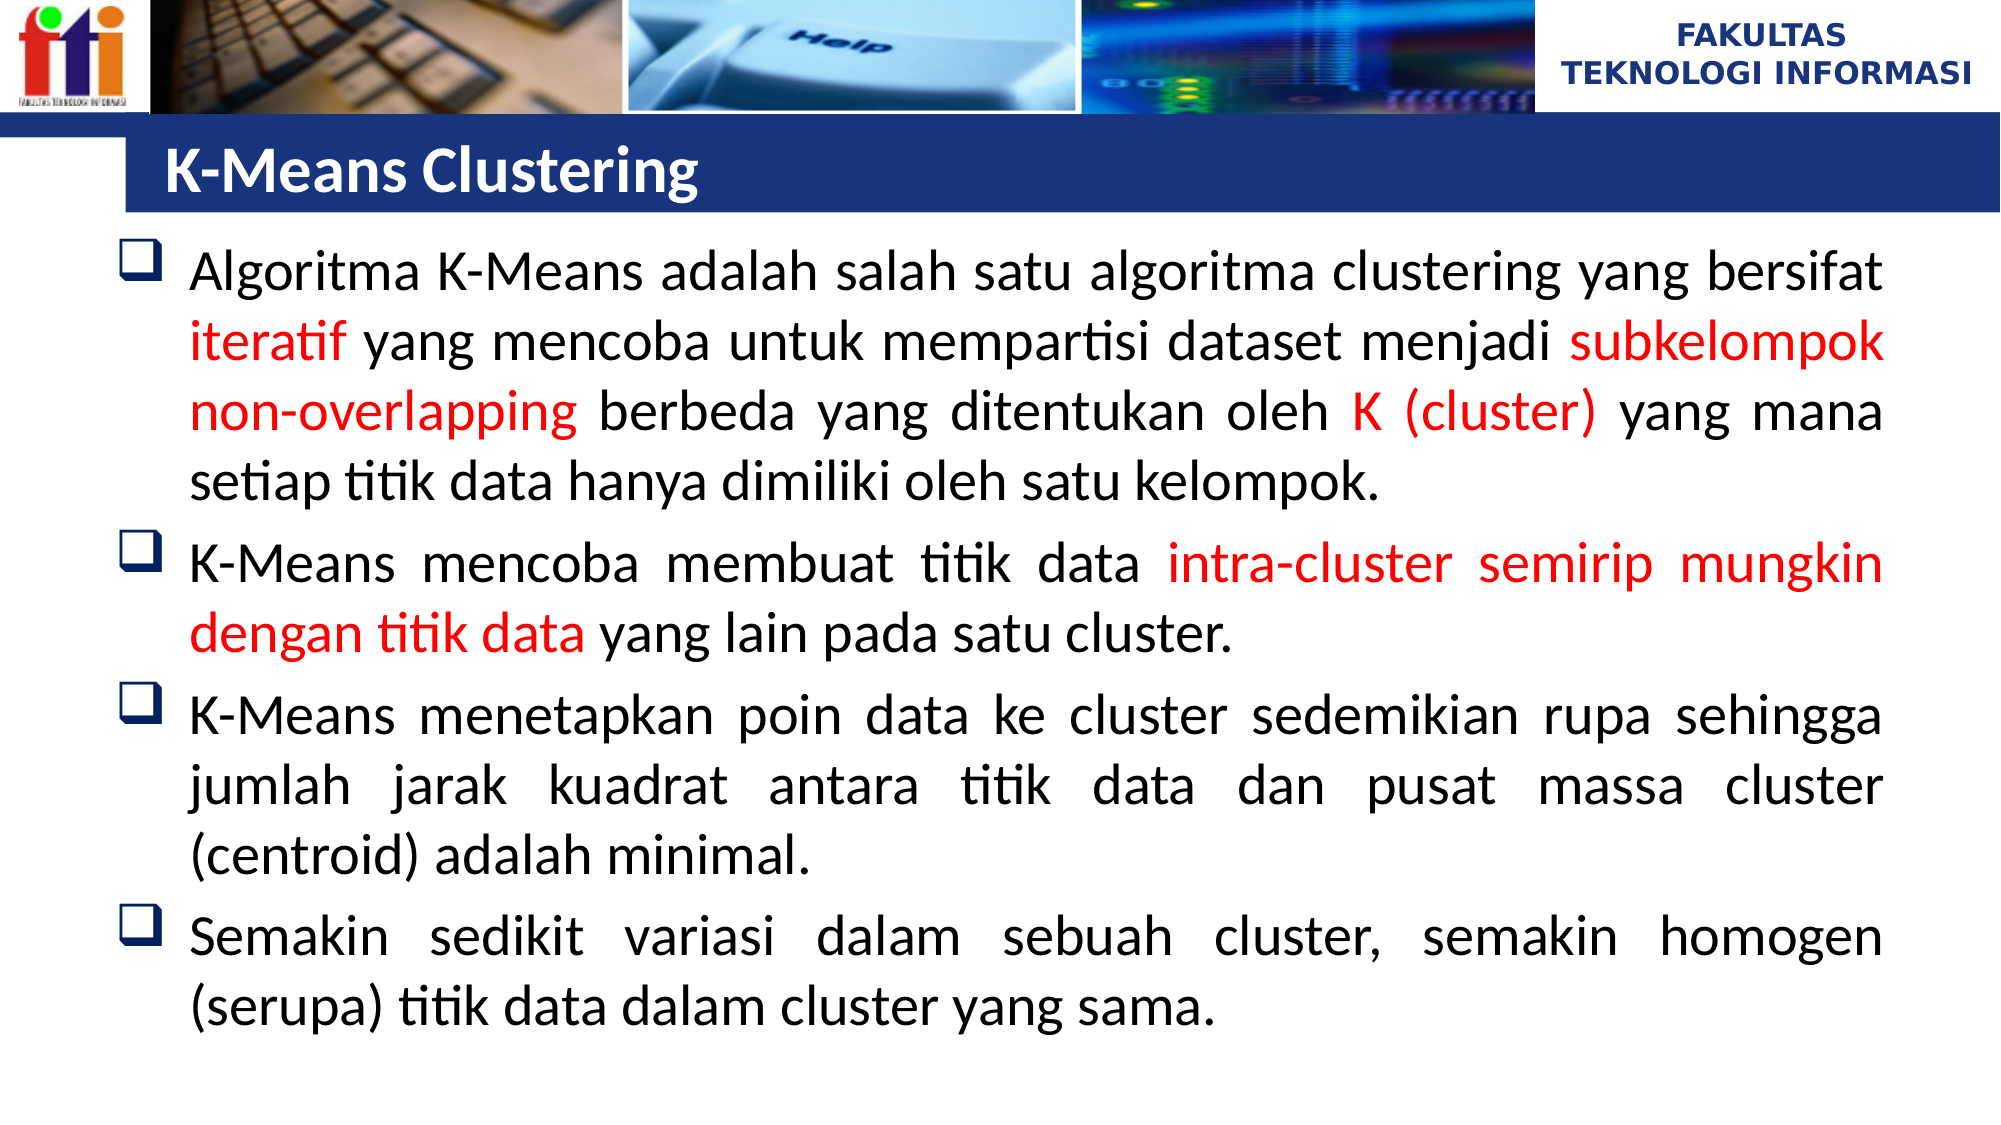

# K-Means Clustering
Algoritma K-Means adalah salah satu algoritma clustering yang bersifat iteratif yang mencoba untuk mempartisi dataset menjadi subkelompok non-overlapping berbeda yang ditentukan oleh K (cluster) yang mana setiap titik data hanya dimiliki oleh satu kelompok.
K-Means mencoba membuat titik data intra-cluster semirip mungkin dengan titik data yang lain pada satu cluster.
K-Means menetapkan poin data ke cluster sedemikian rupa sehingga jumlah jarak kuadrat antara titik data dan pusat massa cluster (centroid) adalah minimal.
Semakin sedikit variasi dalam sebuah cluster, semakin homogen (serupa) titik data dalam cluster yang sama.